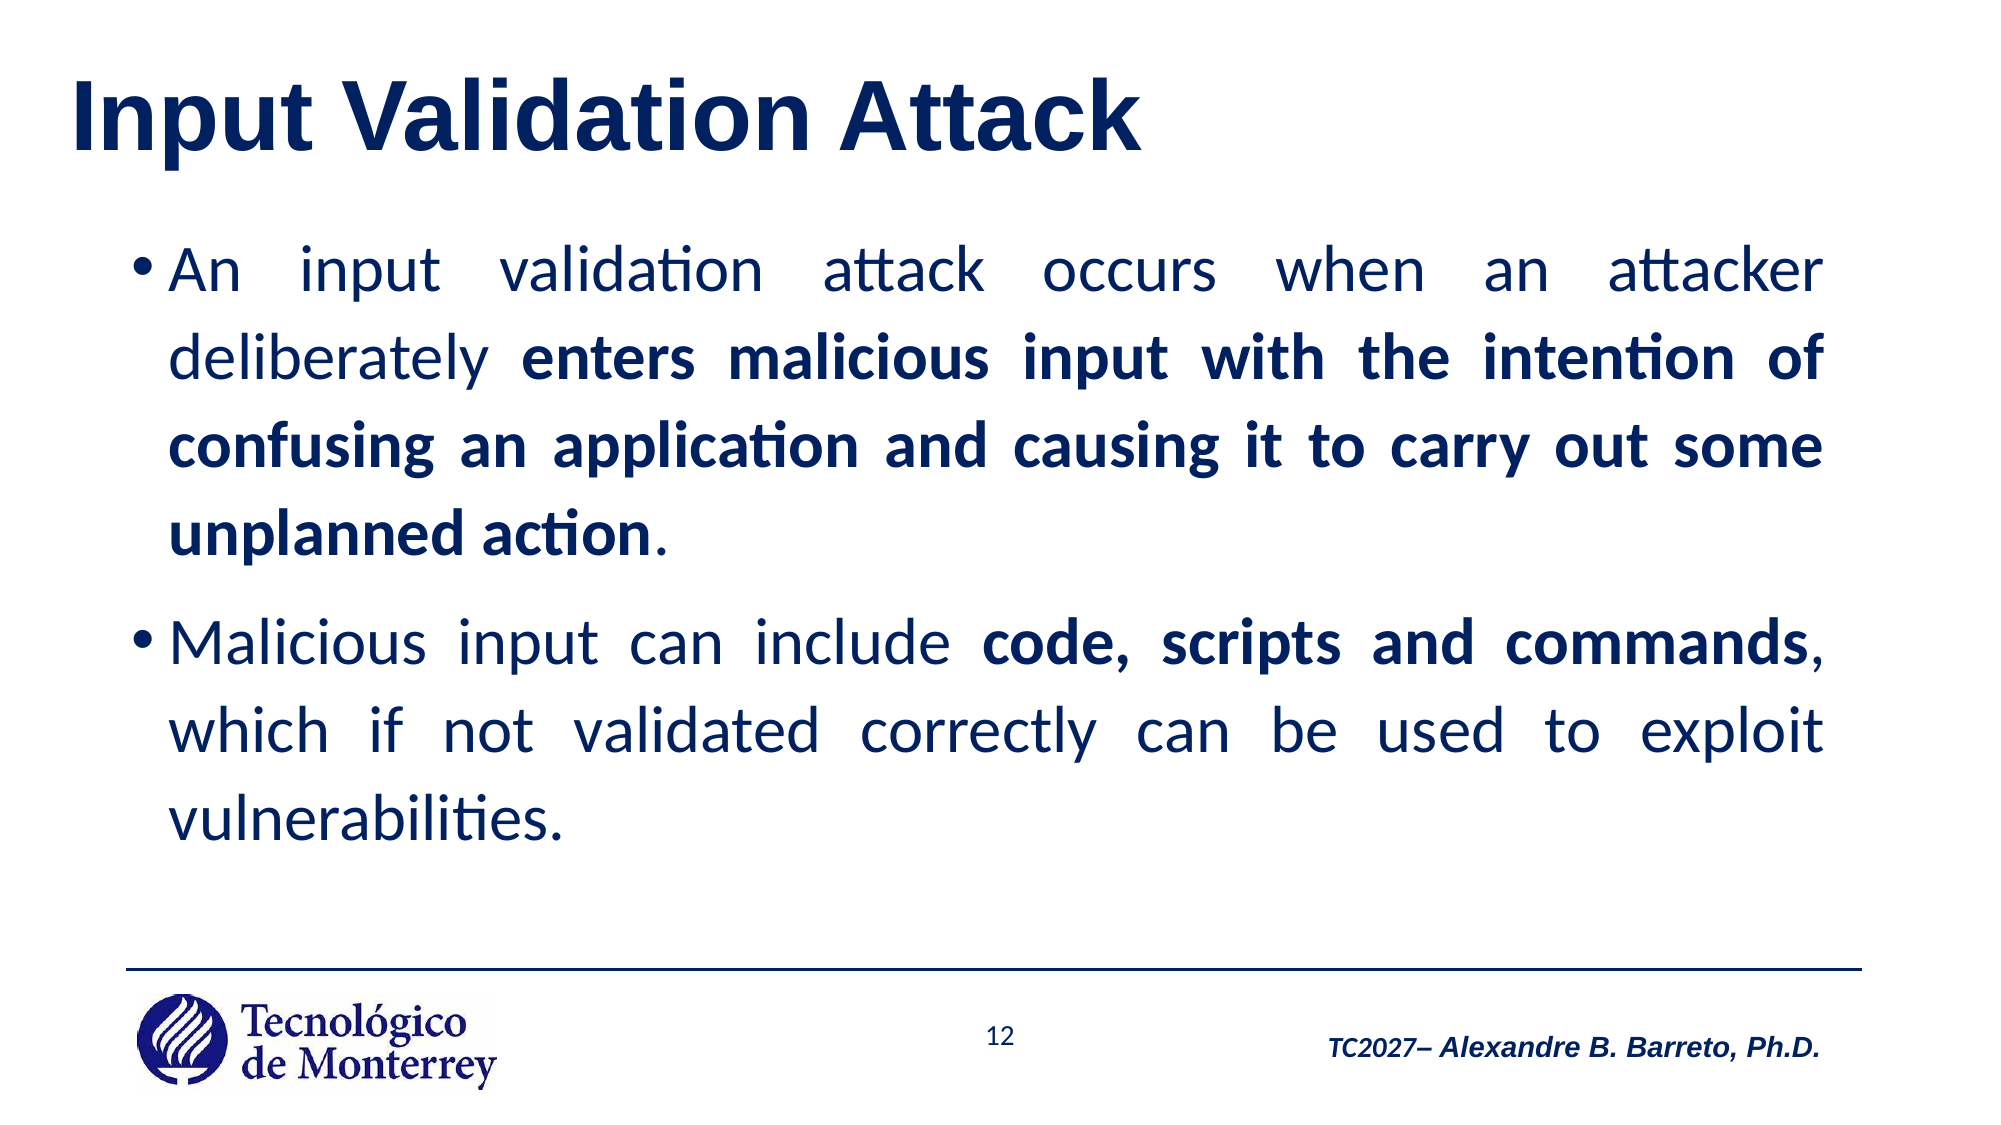

# Input Validation Attack
An input validation attack occurs when an attacker deliberately enters malicious input with the intention of confusing an application and causing it to carry out some unplanned action.
Malicious input can include code, scripts and commands, which if not validated correctly can be used to exploit vulnerabilities.